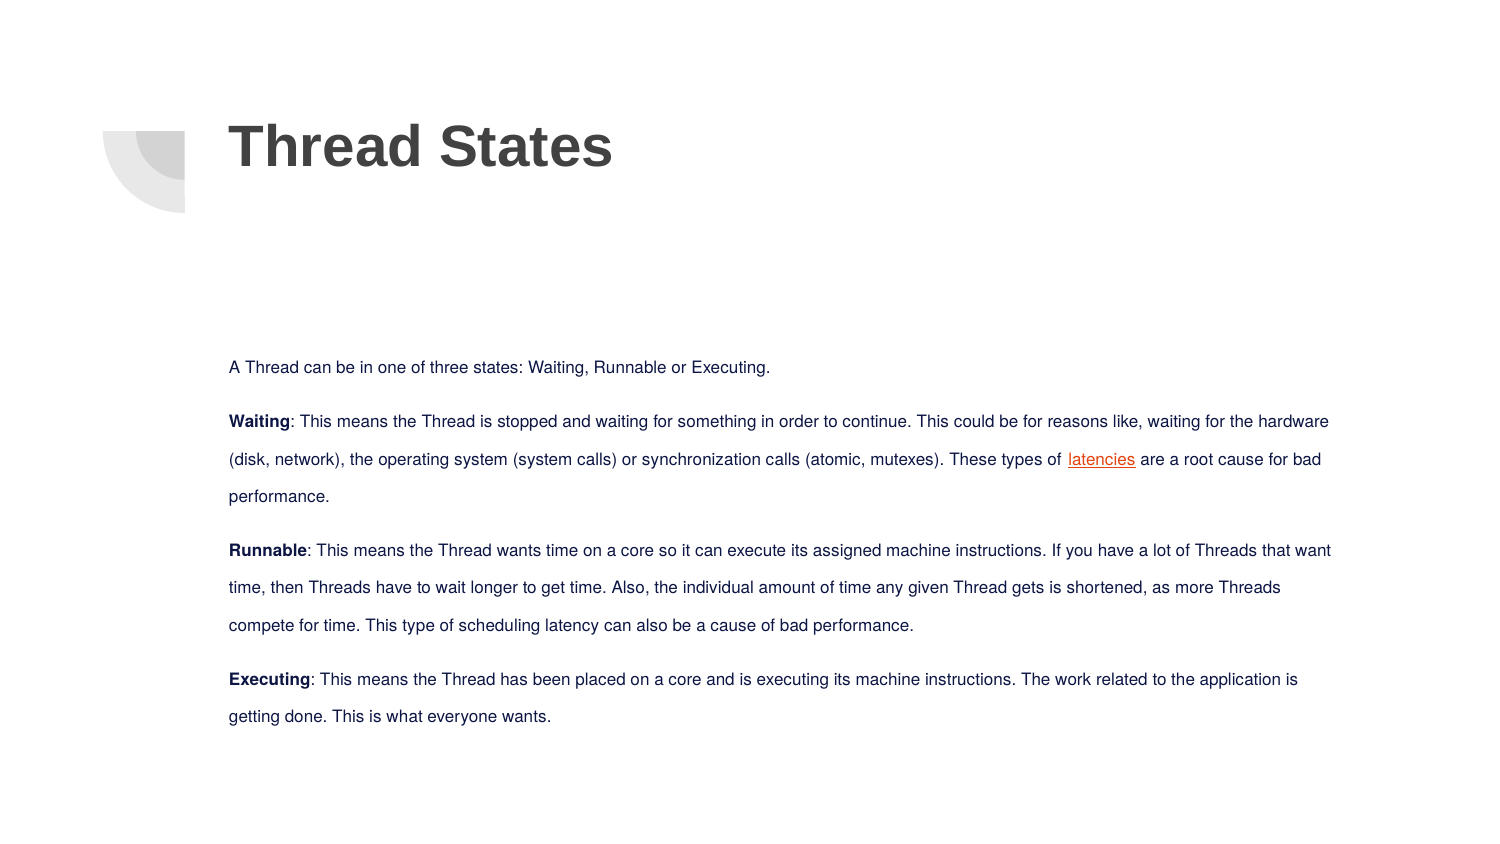

# Thread States
A Thread can be in one of three states: Waiting, Runnable or Executing.
Waiting: This means the Thread is stopped and waiting for something in order to continue. This could be for reasons like, waiting for the hardware (disk, network), the operating system (system calls) or synchronization calls (atomic, mutexes). These types of latencies are a root cause for bad performance.
Runnable: This means the Thread wants time on a core so it can execute its assigned machine instructions. If you have a lot of Threads that want time, then Threads have to wait longer to get time. Also, the individual amount of time any given Thread gets is shortened, as more Threads compete for time. This type of scheduling latency can also be a cause of bad performance.
Executing: This means the Thread has been placed on a core and is executing its machine instructions. The work related to the application is getting done. This is what everyone wants.